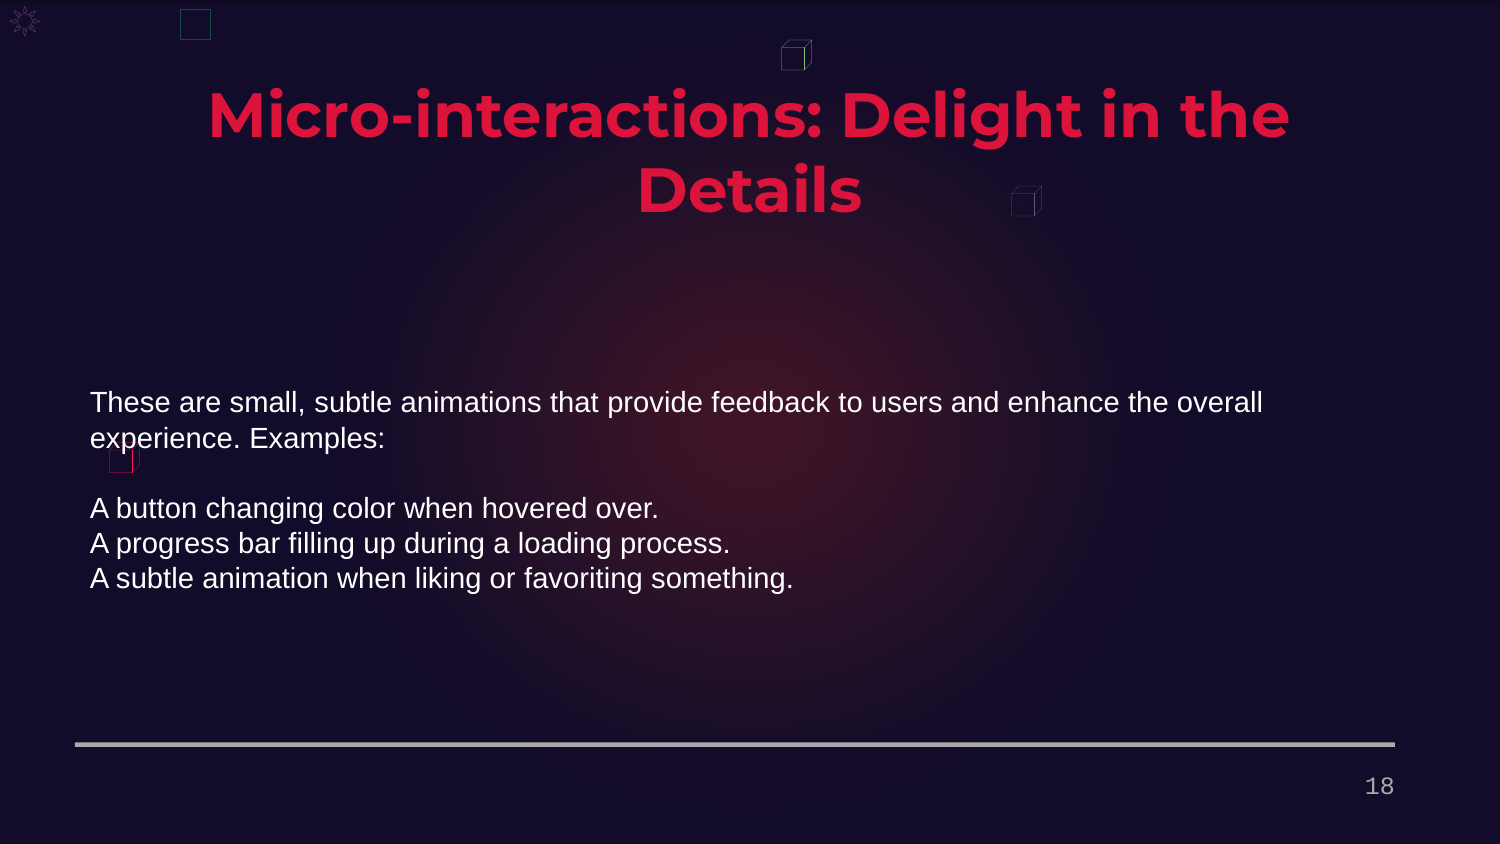

Micro-interactions: Delight in the Details

These are small, subtle animations that provide feedback to users and enhance the overall experience. Examples:

A button changing color when hovered over.
A progress bar filling up during a loading process.
A subtle animation when liking or favoriting something.

18